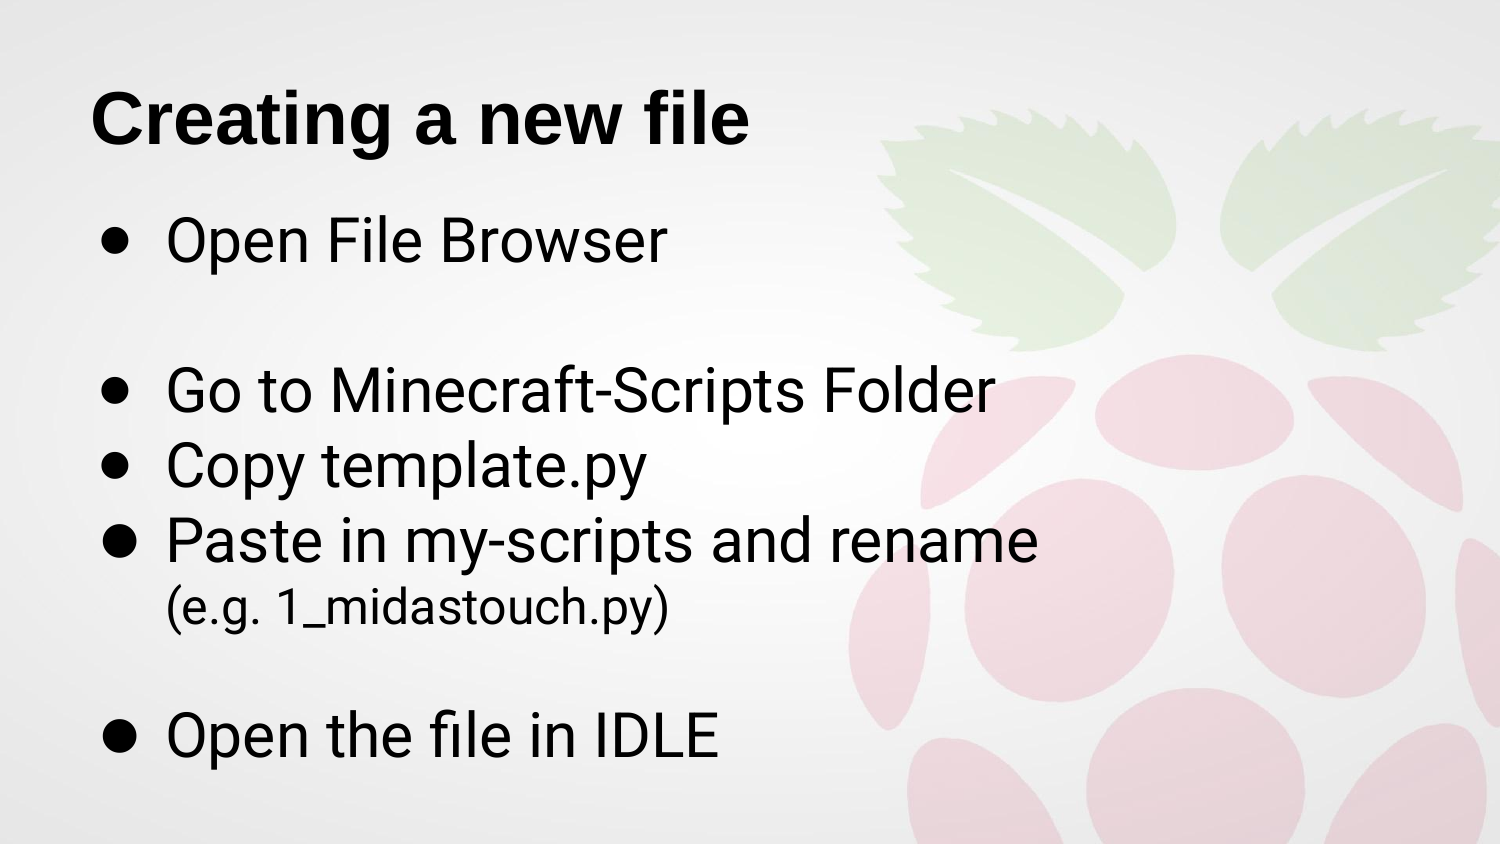

# Creating a new file
Open File Browser
Go to Minecraft-Scripts Folder
Copy template.py
Paste in my-scripts and rename
(e.g. 1_midastouch.py)
Open the file in IDLE